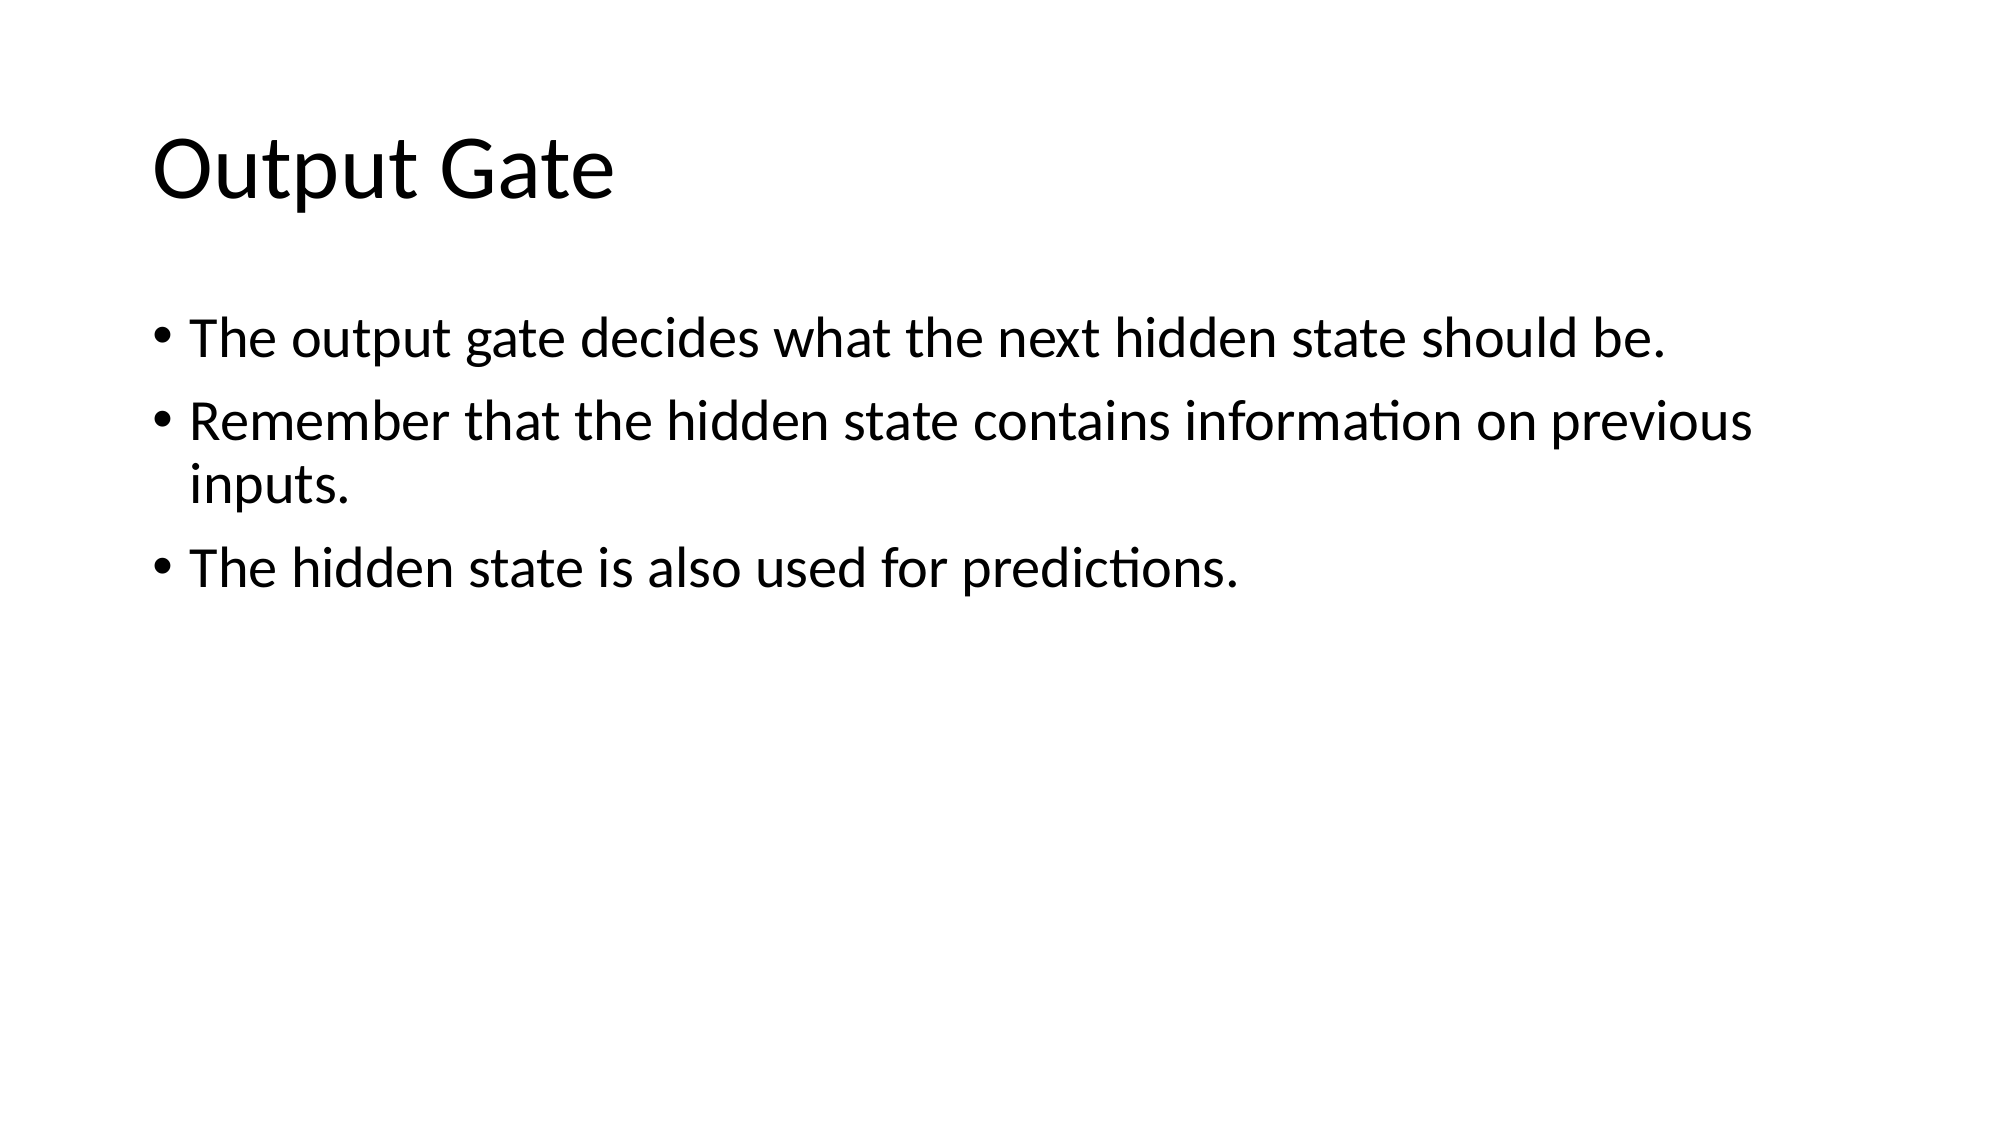

# Output Gate
The output gate decides what the next hidden state should be.
Remember that the hidden state contains information on previous inputs.
The hidden state is also used for predictions.